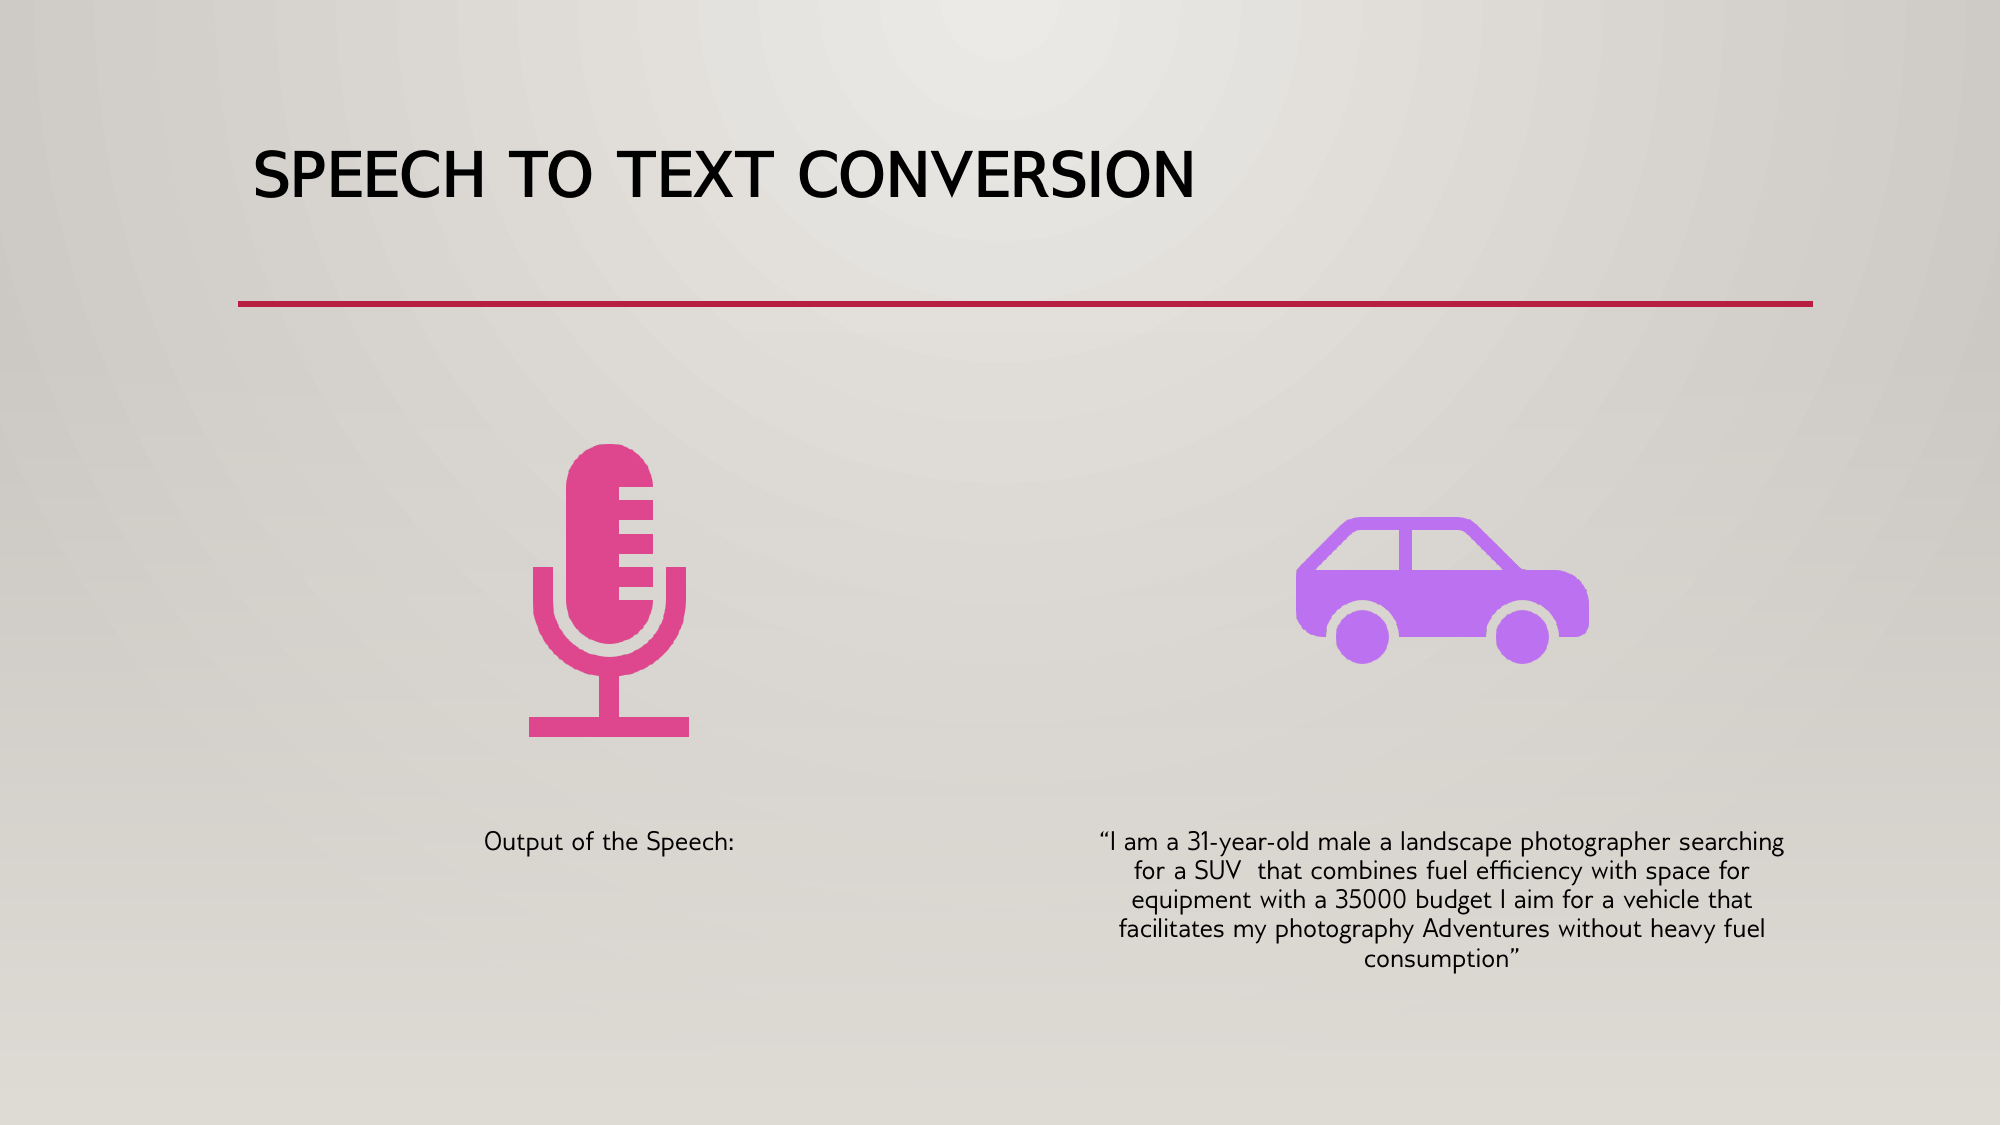

# Speech to text conversion

Output of the Speech:
“I am a 31-year-old male a landscape photographer searching for a SUV  that combines fuel efficiency with space for equipment with a 35000 budget I aim for a vehicle that facilitates my photography Adventures without heavy fuel consumption”